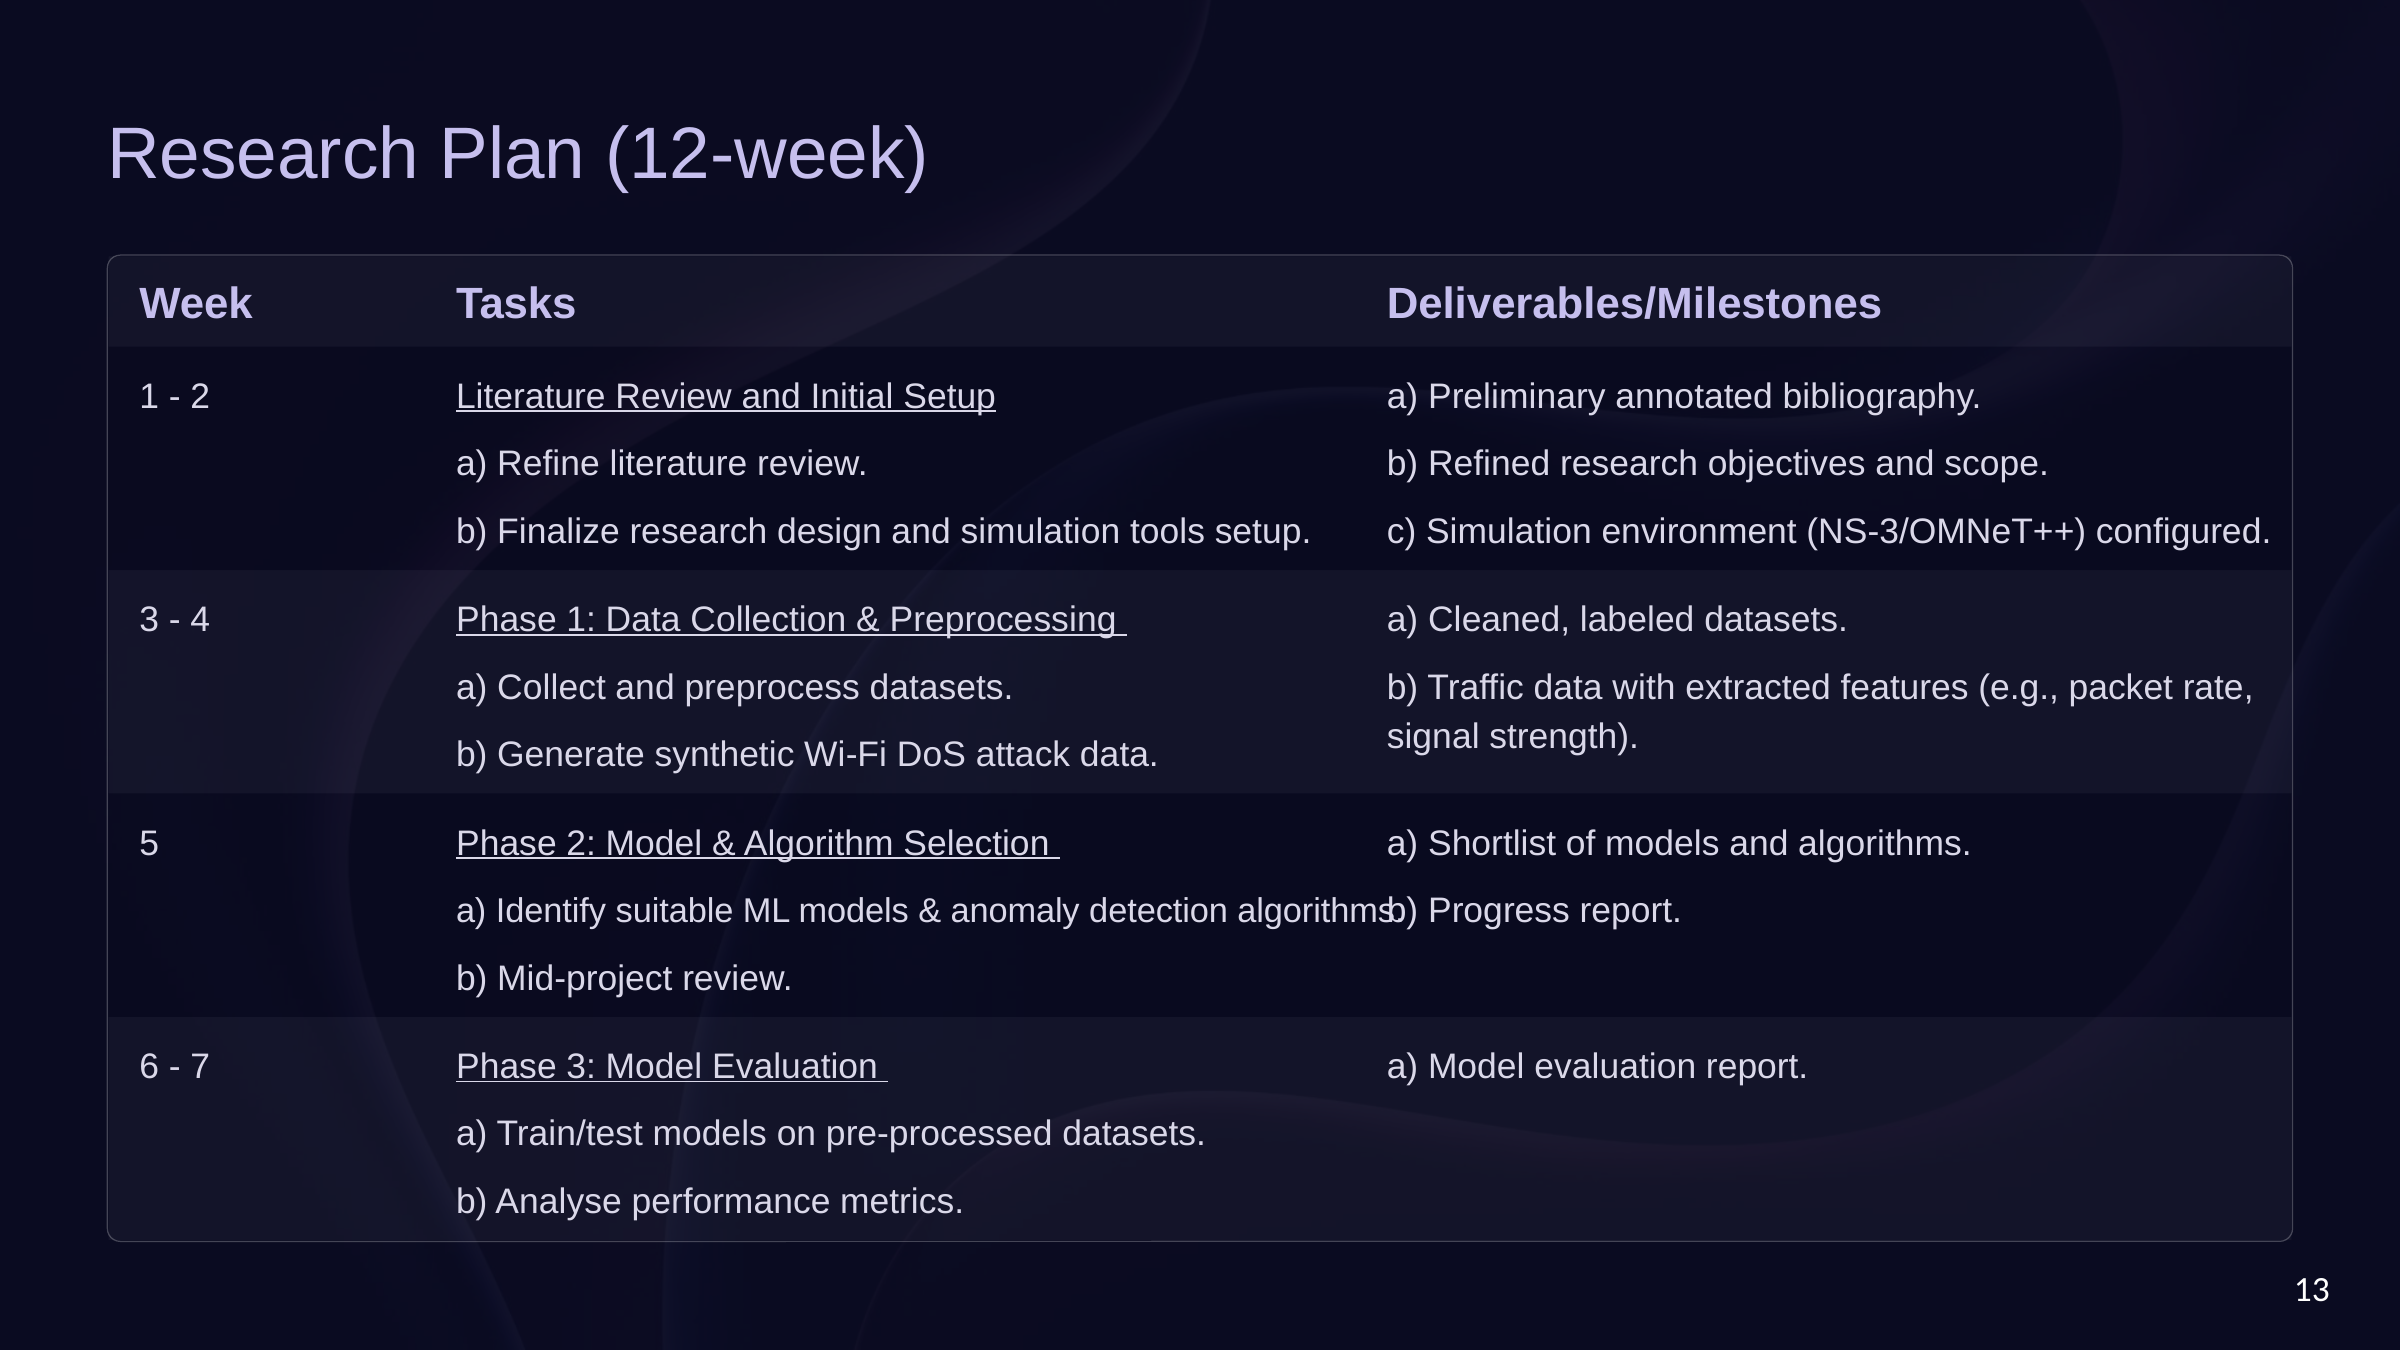

Research Plan (12-week)

Week
Tasks
Deliverables/Milestones

1 - 2
Literature Review and Initial Setup
a) Preliminary annotated bibliography.
a) Refine literature review.
b) Refined research objectives and scope.
b) Finalize research design and simulation tools setup.
c) Simulation environment (NS-3/OMNeT++) configured.

3 - 4
Phase 1: Data Collection & Preprocessing
a) Cleaned, labeled datasets.
a) Collect and preprocess datasets.
b) Traffic data with extracted features (e.g., packet rate, signal strength).
b) Generate synthetic Wi-Fi DoS attack data.

5
Phase 2: Model & Algorithm Selection
a) Shortlist of models and algorithms.
a) Identify suitable ML models & anomaly detection algorithms.
b) Progress report.
b) Mid-project review.

6 - 7
Phase 3: Model Evaluation
a) Model evaluation report.
a) Train/test models on pre-processed datasets.
b) Analyse performance metrics.
13